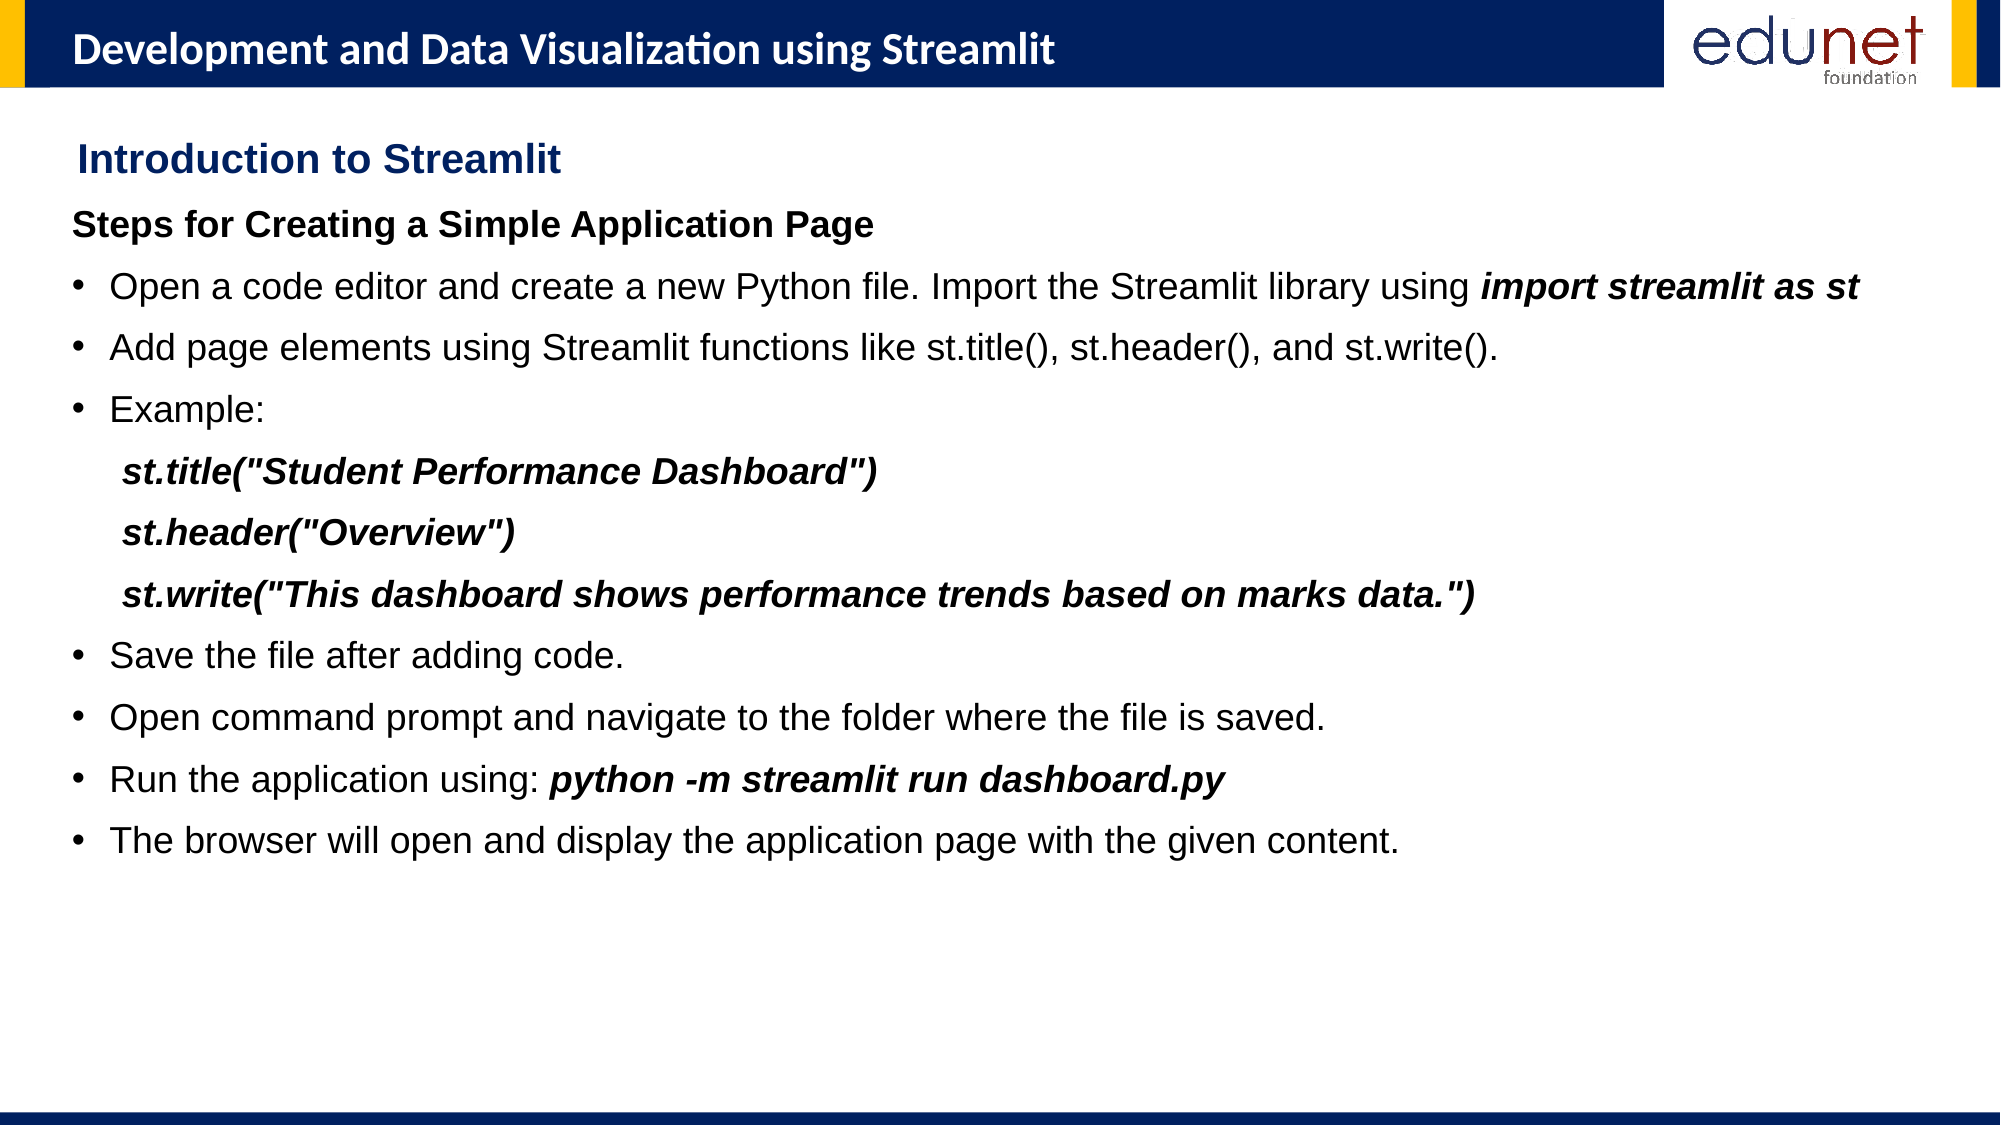

Introduction to Streamlit
Steps for Creating a Simple Application Page
Open a code editor and create a new Python file. Import the Streamlit library using import streamlit as st
Add page elements using Streamlit functions like st.title(), st.header(), and st.write().
Example:
st.title("Student Performance Dashboard")
st.header("Overview")
st.write("This dashboard shows performance trends based on marks data.")
Save the file after adding code.
Open command prompt and navigate to the folder where the file is saved.
Run the application using: python -m streamlit run dashboard.py
The browser will open and display the application page with the given content.